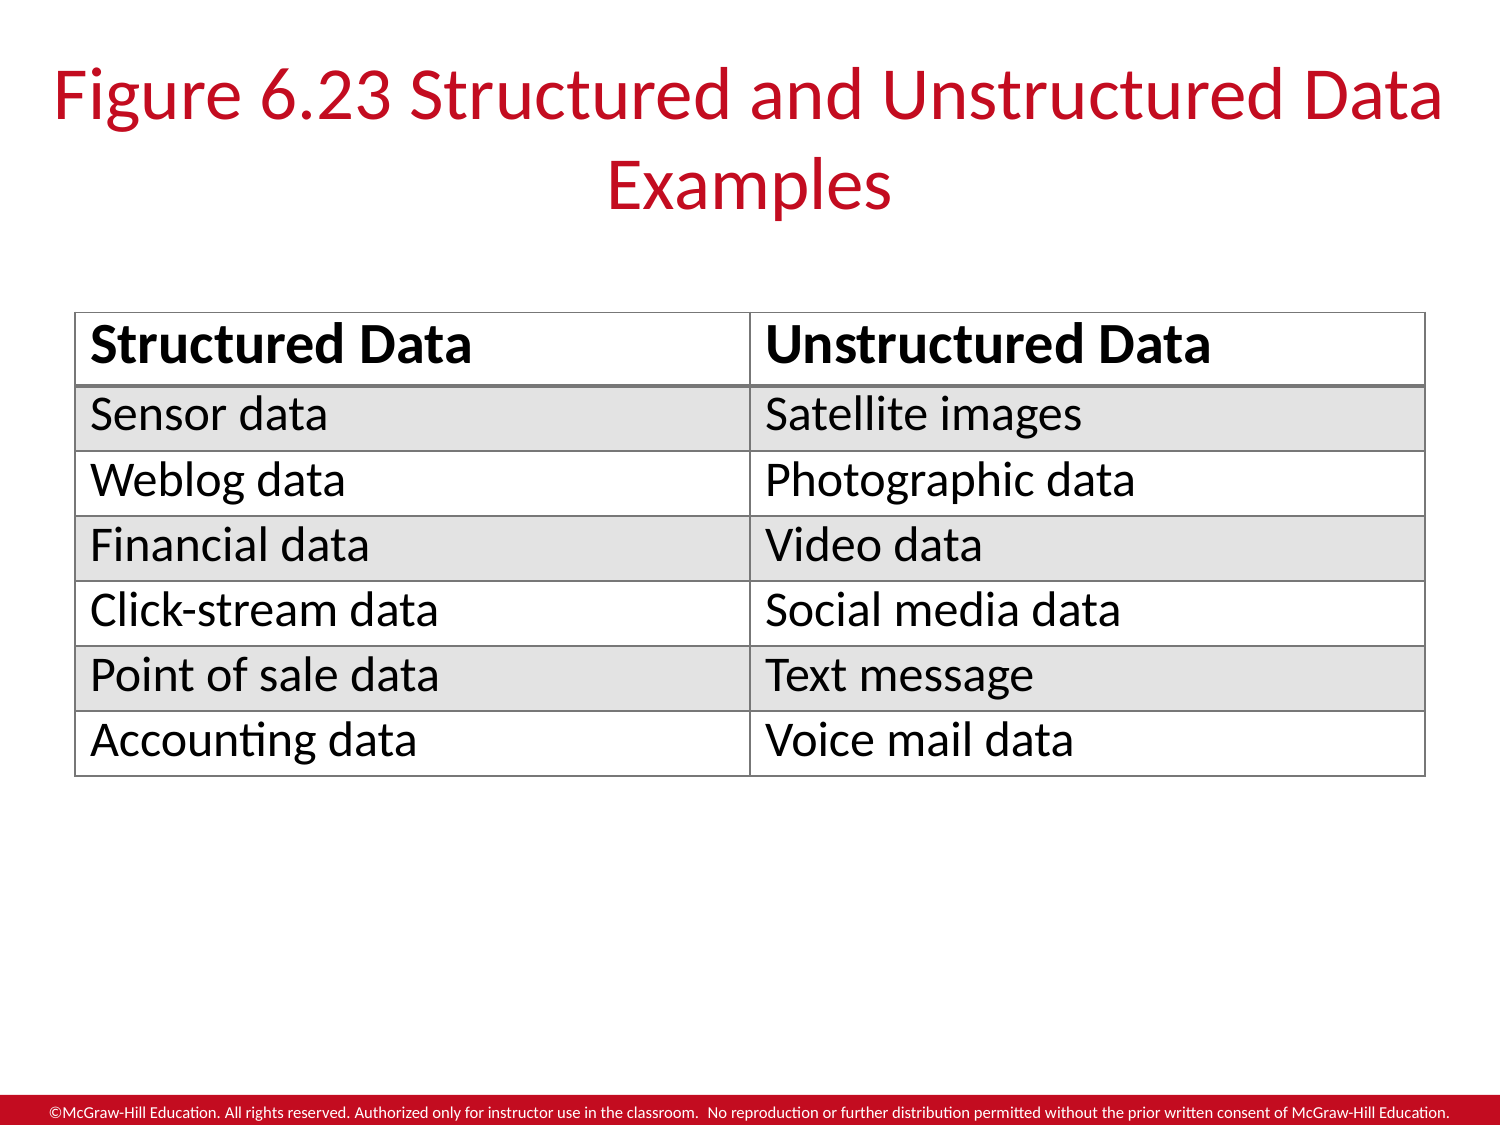

# Figure 6.23 Structured and Unstructured Data Examples
| Structured Data | Unstructured Data |
| --- | --- |
| Sensor data | Satellite images |
| Weblog data | Photographic data |
| Financial data | Video data |
| Click-stream data | Social media data |
| Point of sale data | Text message |
| Accounting data | Voice mail data |